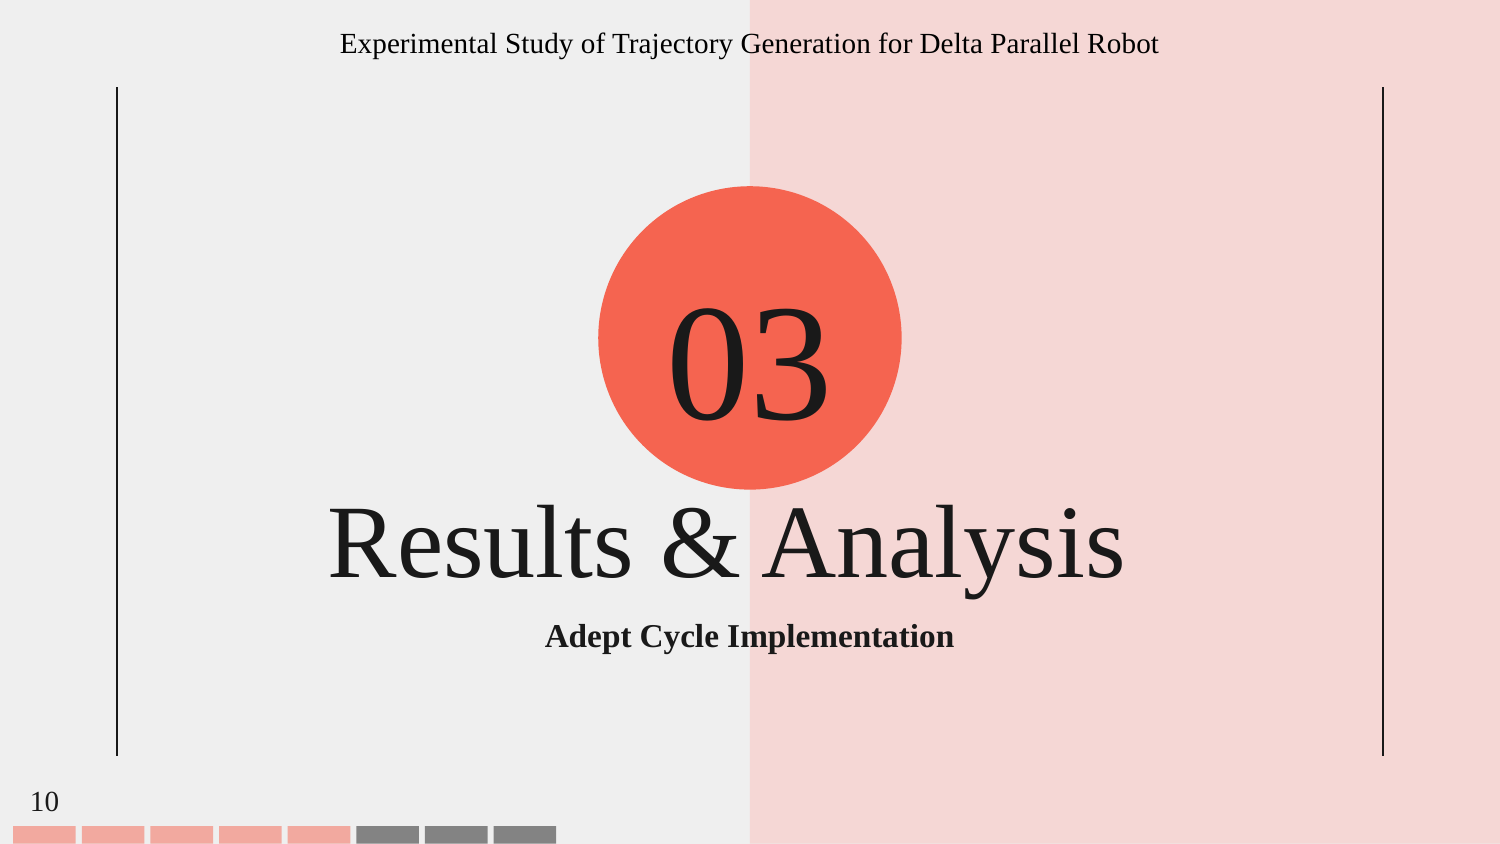

Experimental Study of Trajectory Generation for Delta Parallel Robot

03
# Results & Analysis
Adept Cycle Implementation
10